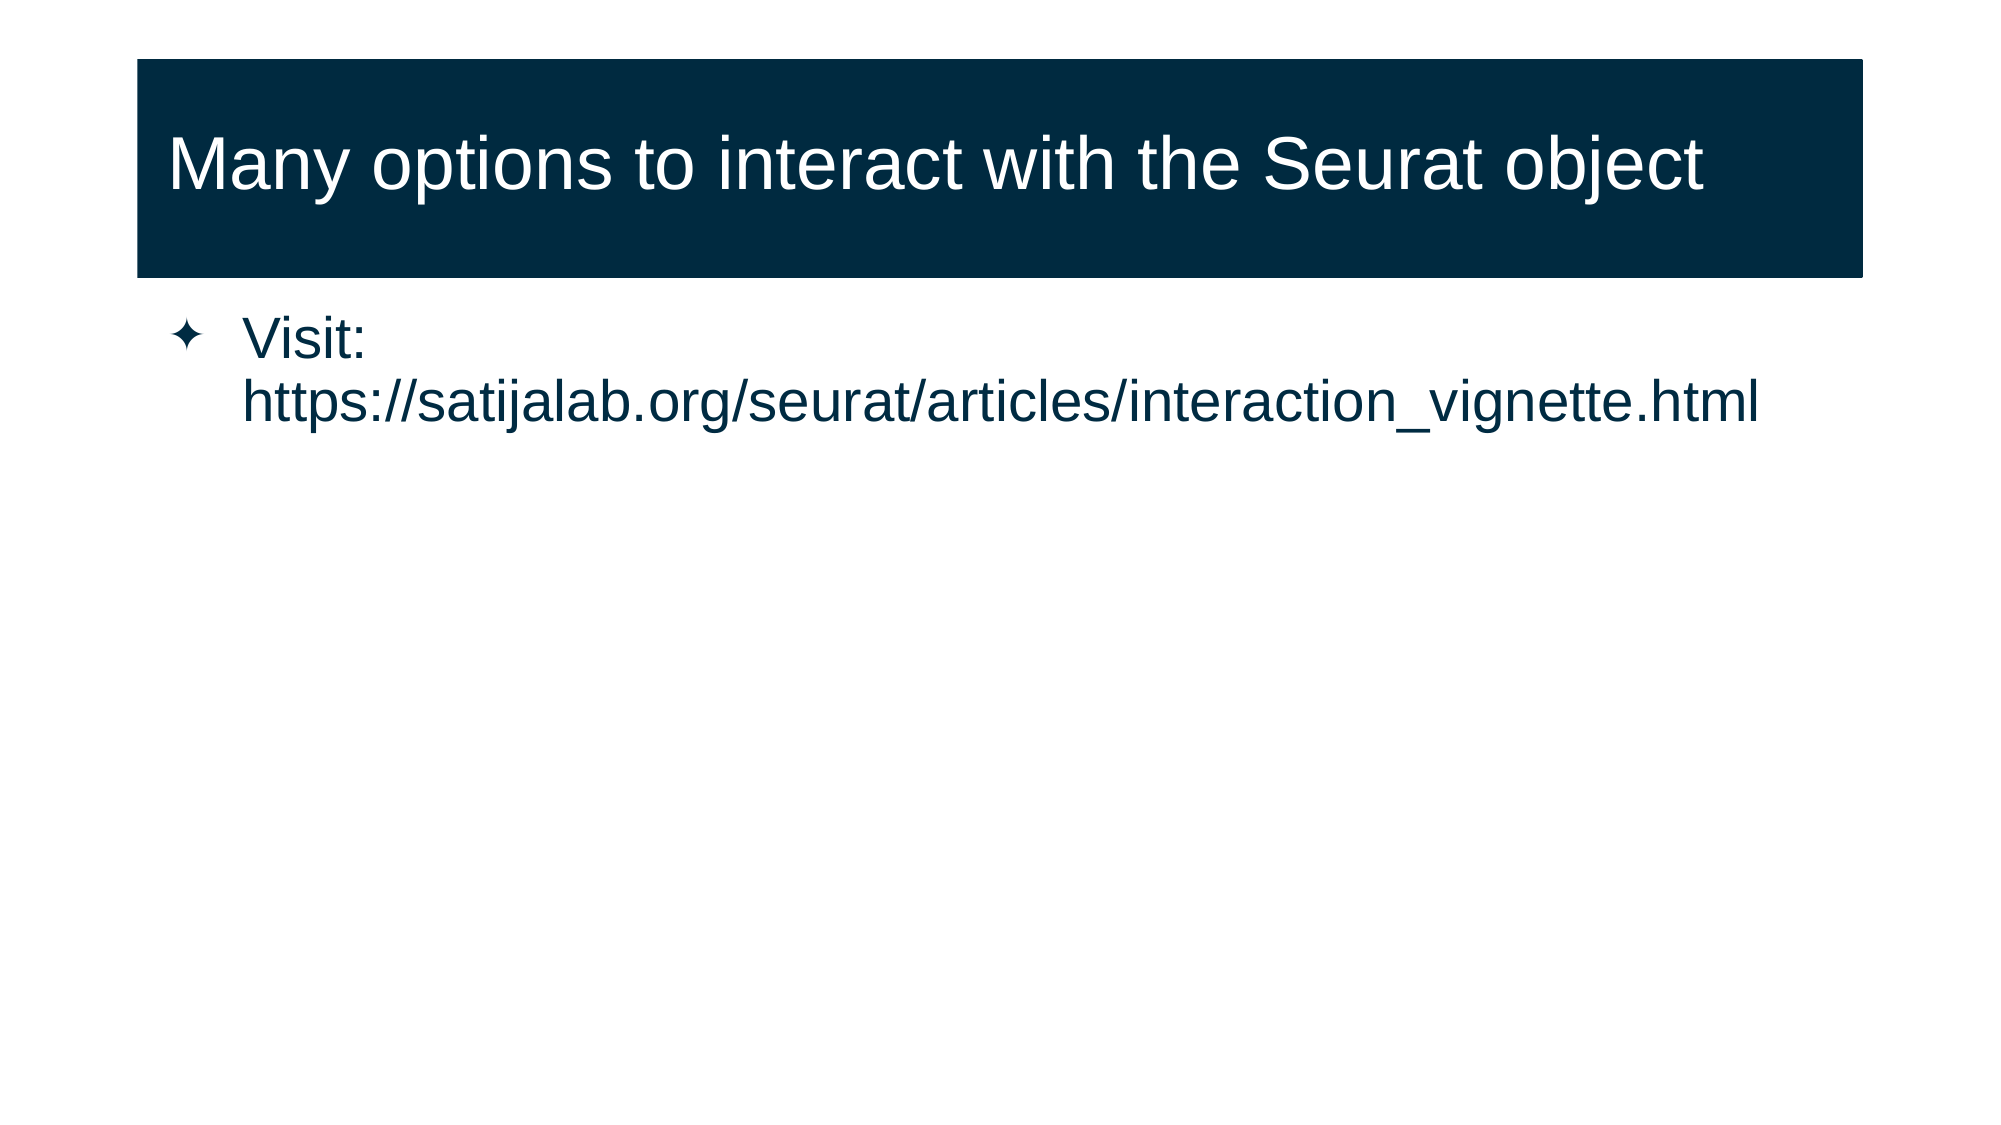

# Many options to interact with the Seurat object
Visit: https://satijalab.org/seurat/articles/interaction_vignette.html